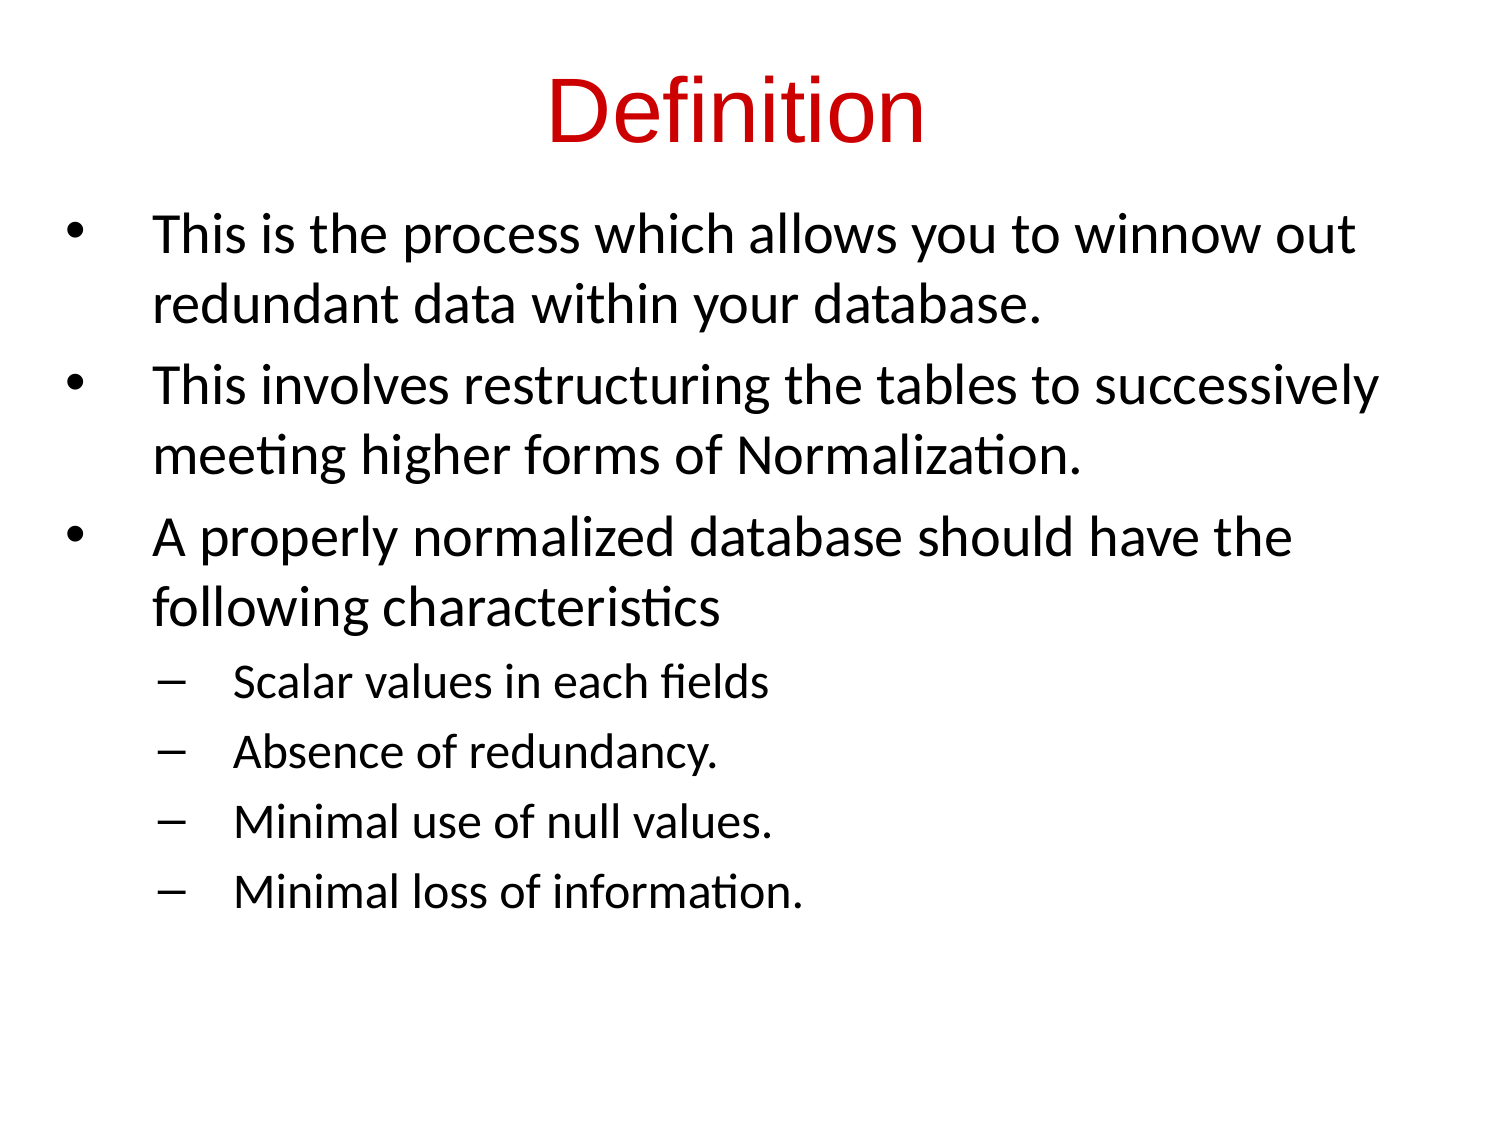

Definition
This is the process which allows you to winnow out redundant data within your database.
This involves restructuring the tables to successively meeting higher forms of Normalization.
A properly normalized database should have the following characteristics
Scalar values in each fields
Absence of redundancy.
Minimal use of null values.
Minimal loss of information.